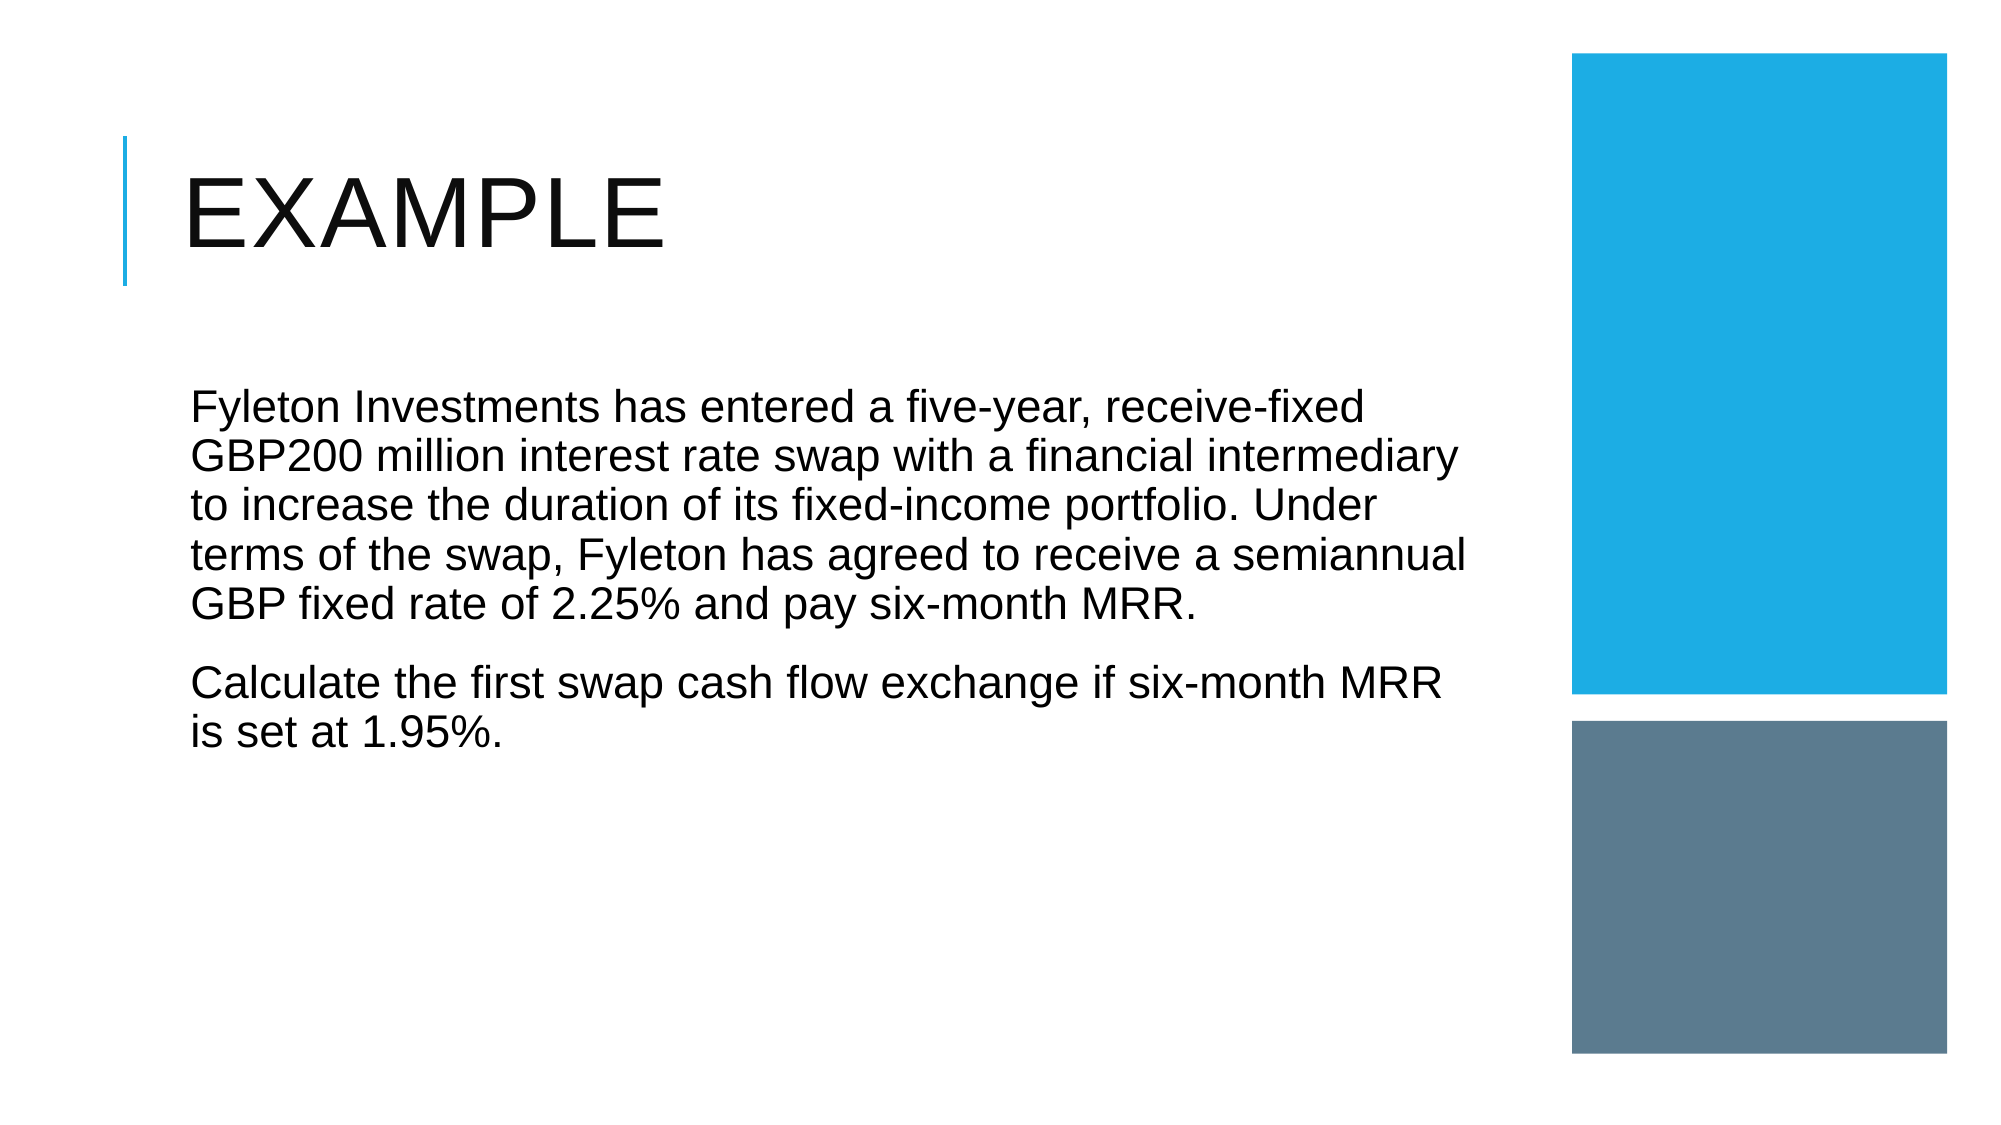

# example
Fyleton Investments has entered a five-year, receive-fixed GBP200 million interest rate swap with a financial intermediary to increase the duration of its fixed-income portfolio. Under terms of the swap, Fyleton has agreed to receive a semiannual GBP fixed rate of 2.25% and pay six-month MRR.
Calculate the first swap cash flow exchange if six-month MRR is set at 1.95%.